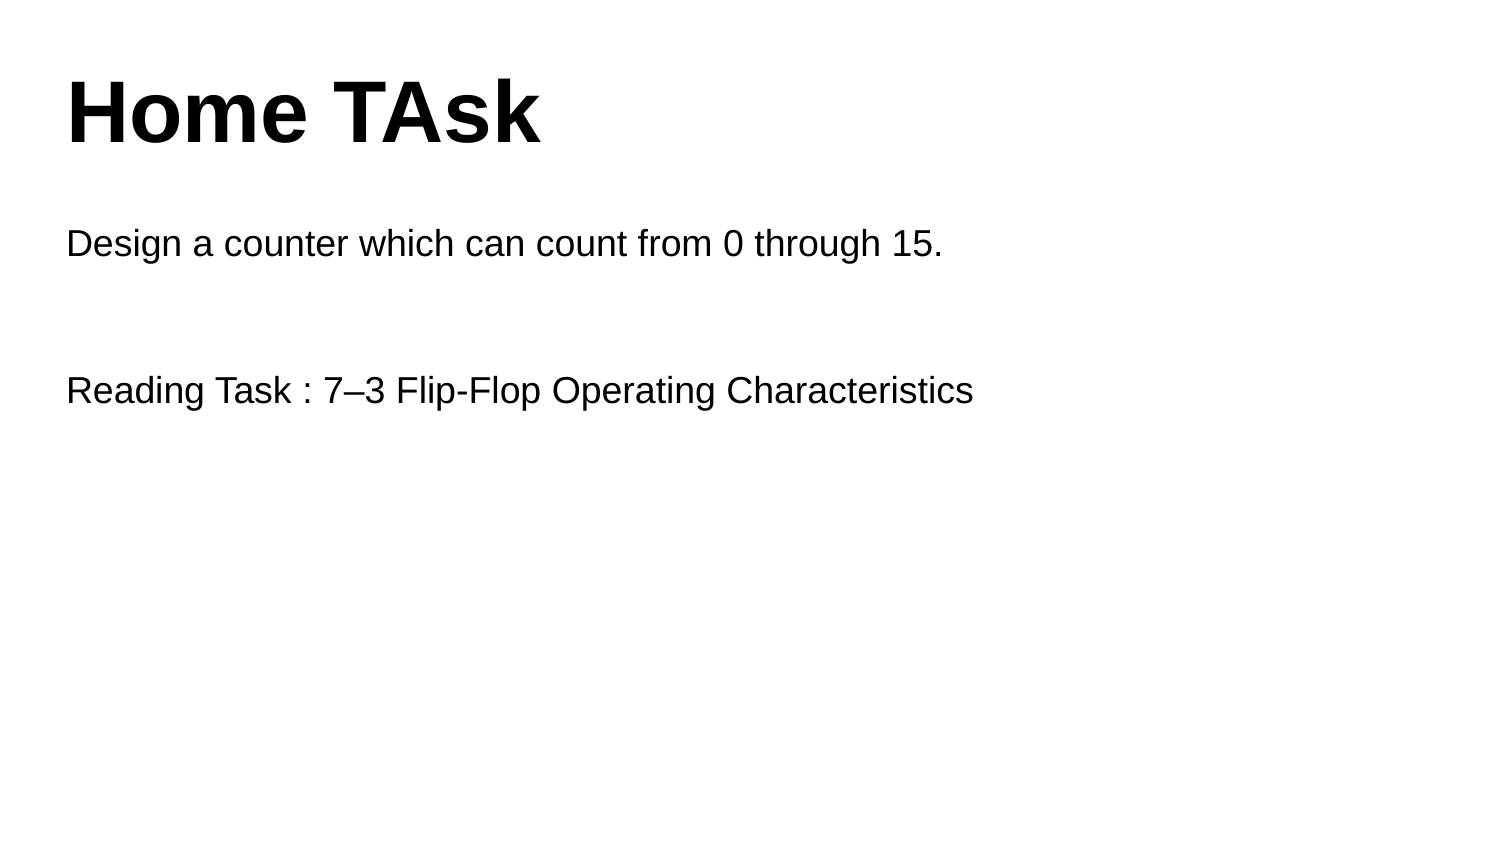

# Home TAsk
Design a counter which can count from 0 through 15.

Reading Task : 7–3 Flip-Flop Operating Characteristics